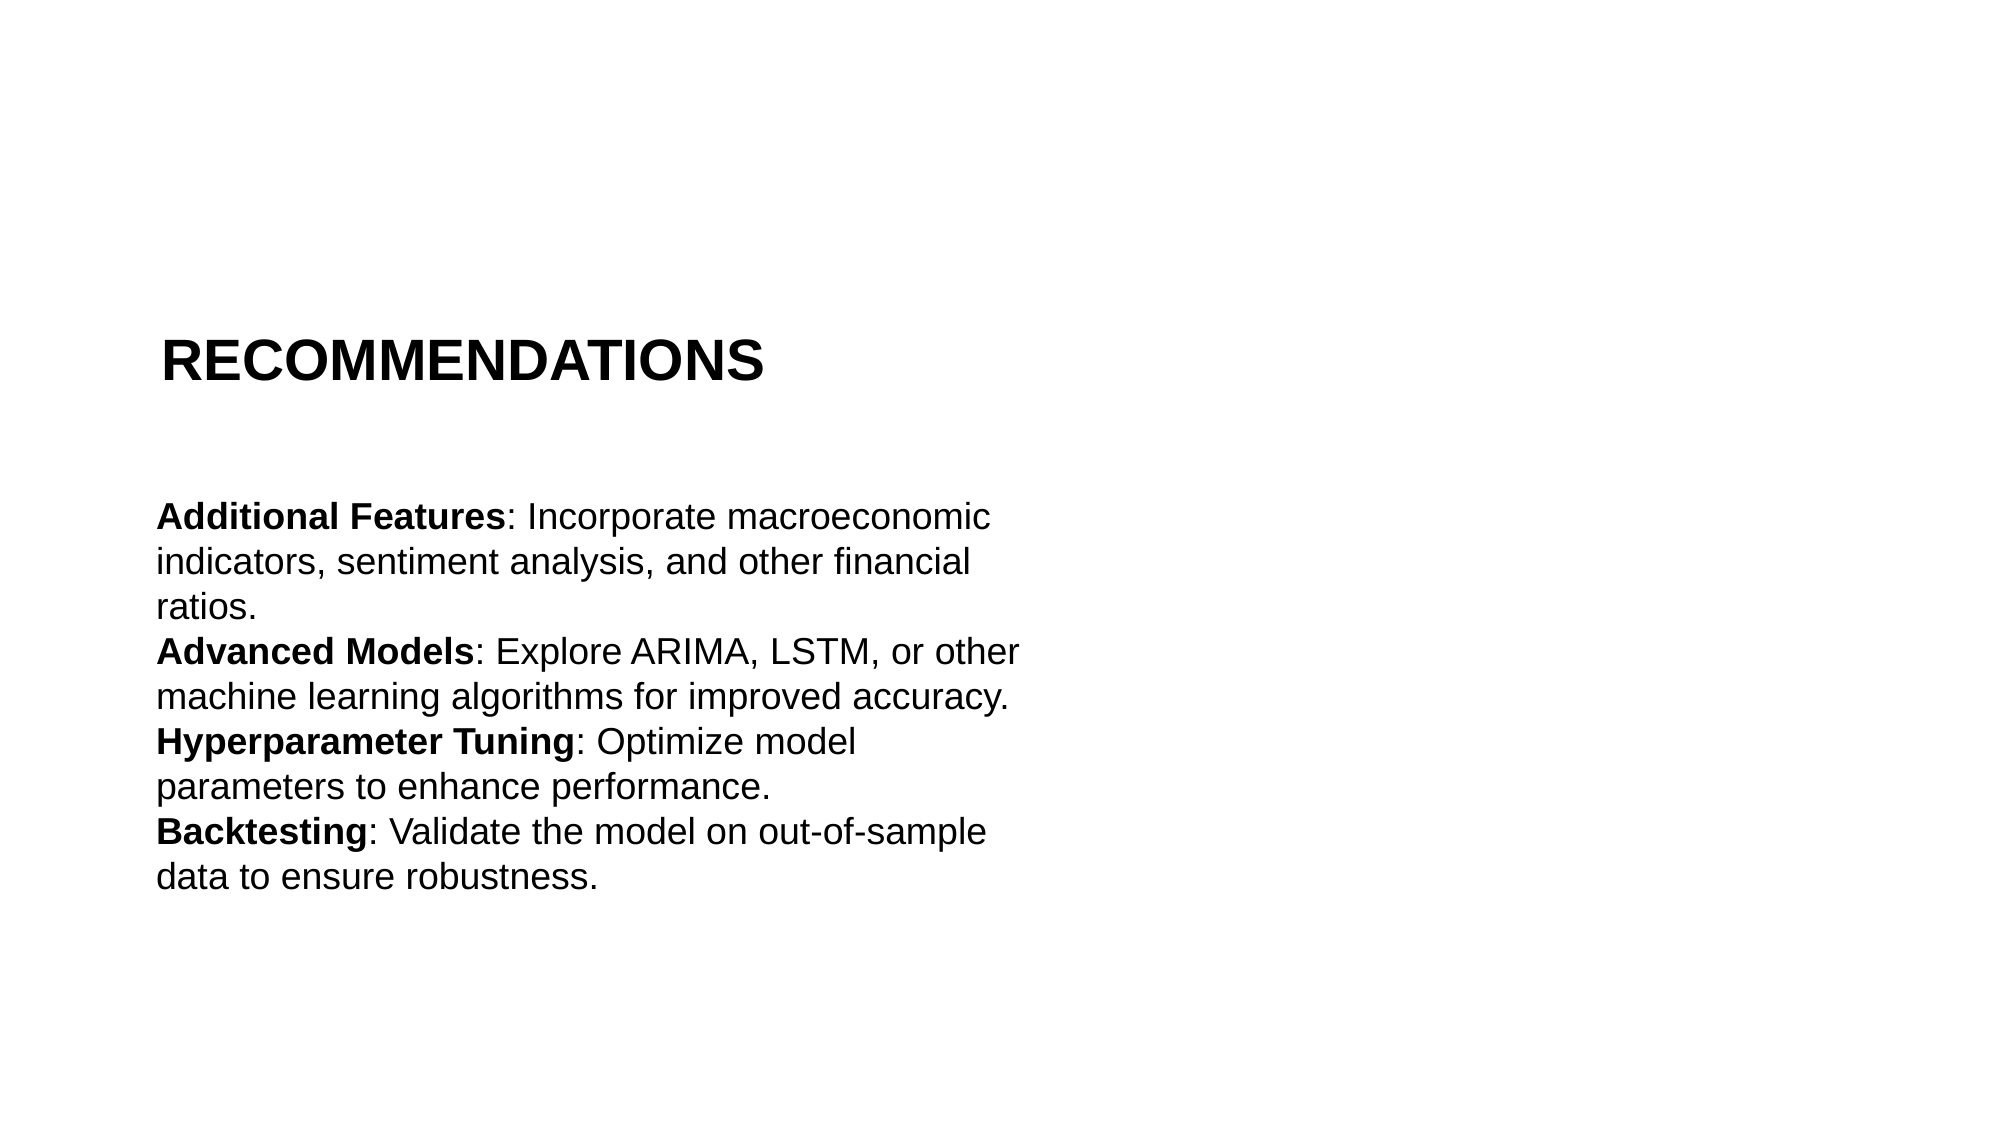

# Recommendations
Additional Features: Incorporate macroeconomic indicators, sentiment analysis, and other financial ratios.
Advanced Models: Explore ARIMA, LSTM, or other machine learning algorithms for improved accuracy.
Hyperparameter Tuning: Optimize model parameters to enhance performance.
Backtesting: Validate the model on out-of-sample data to ensure robustness.